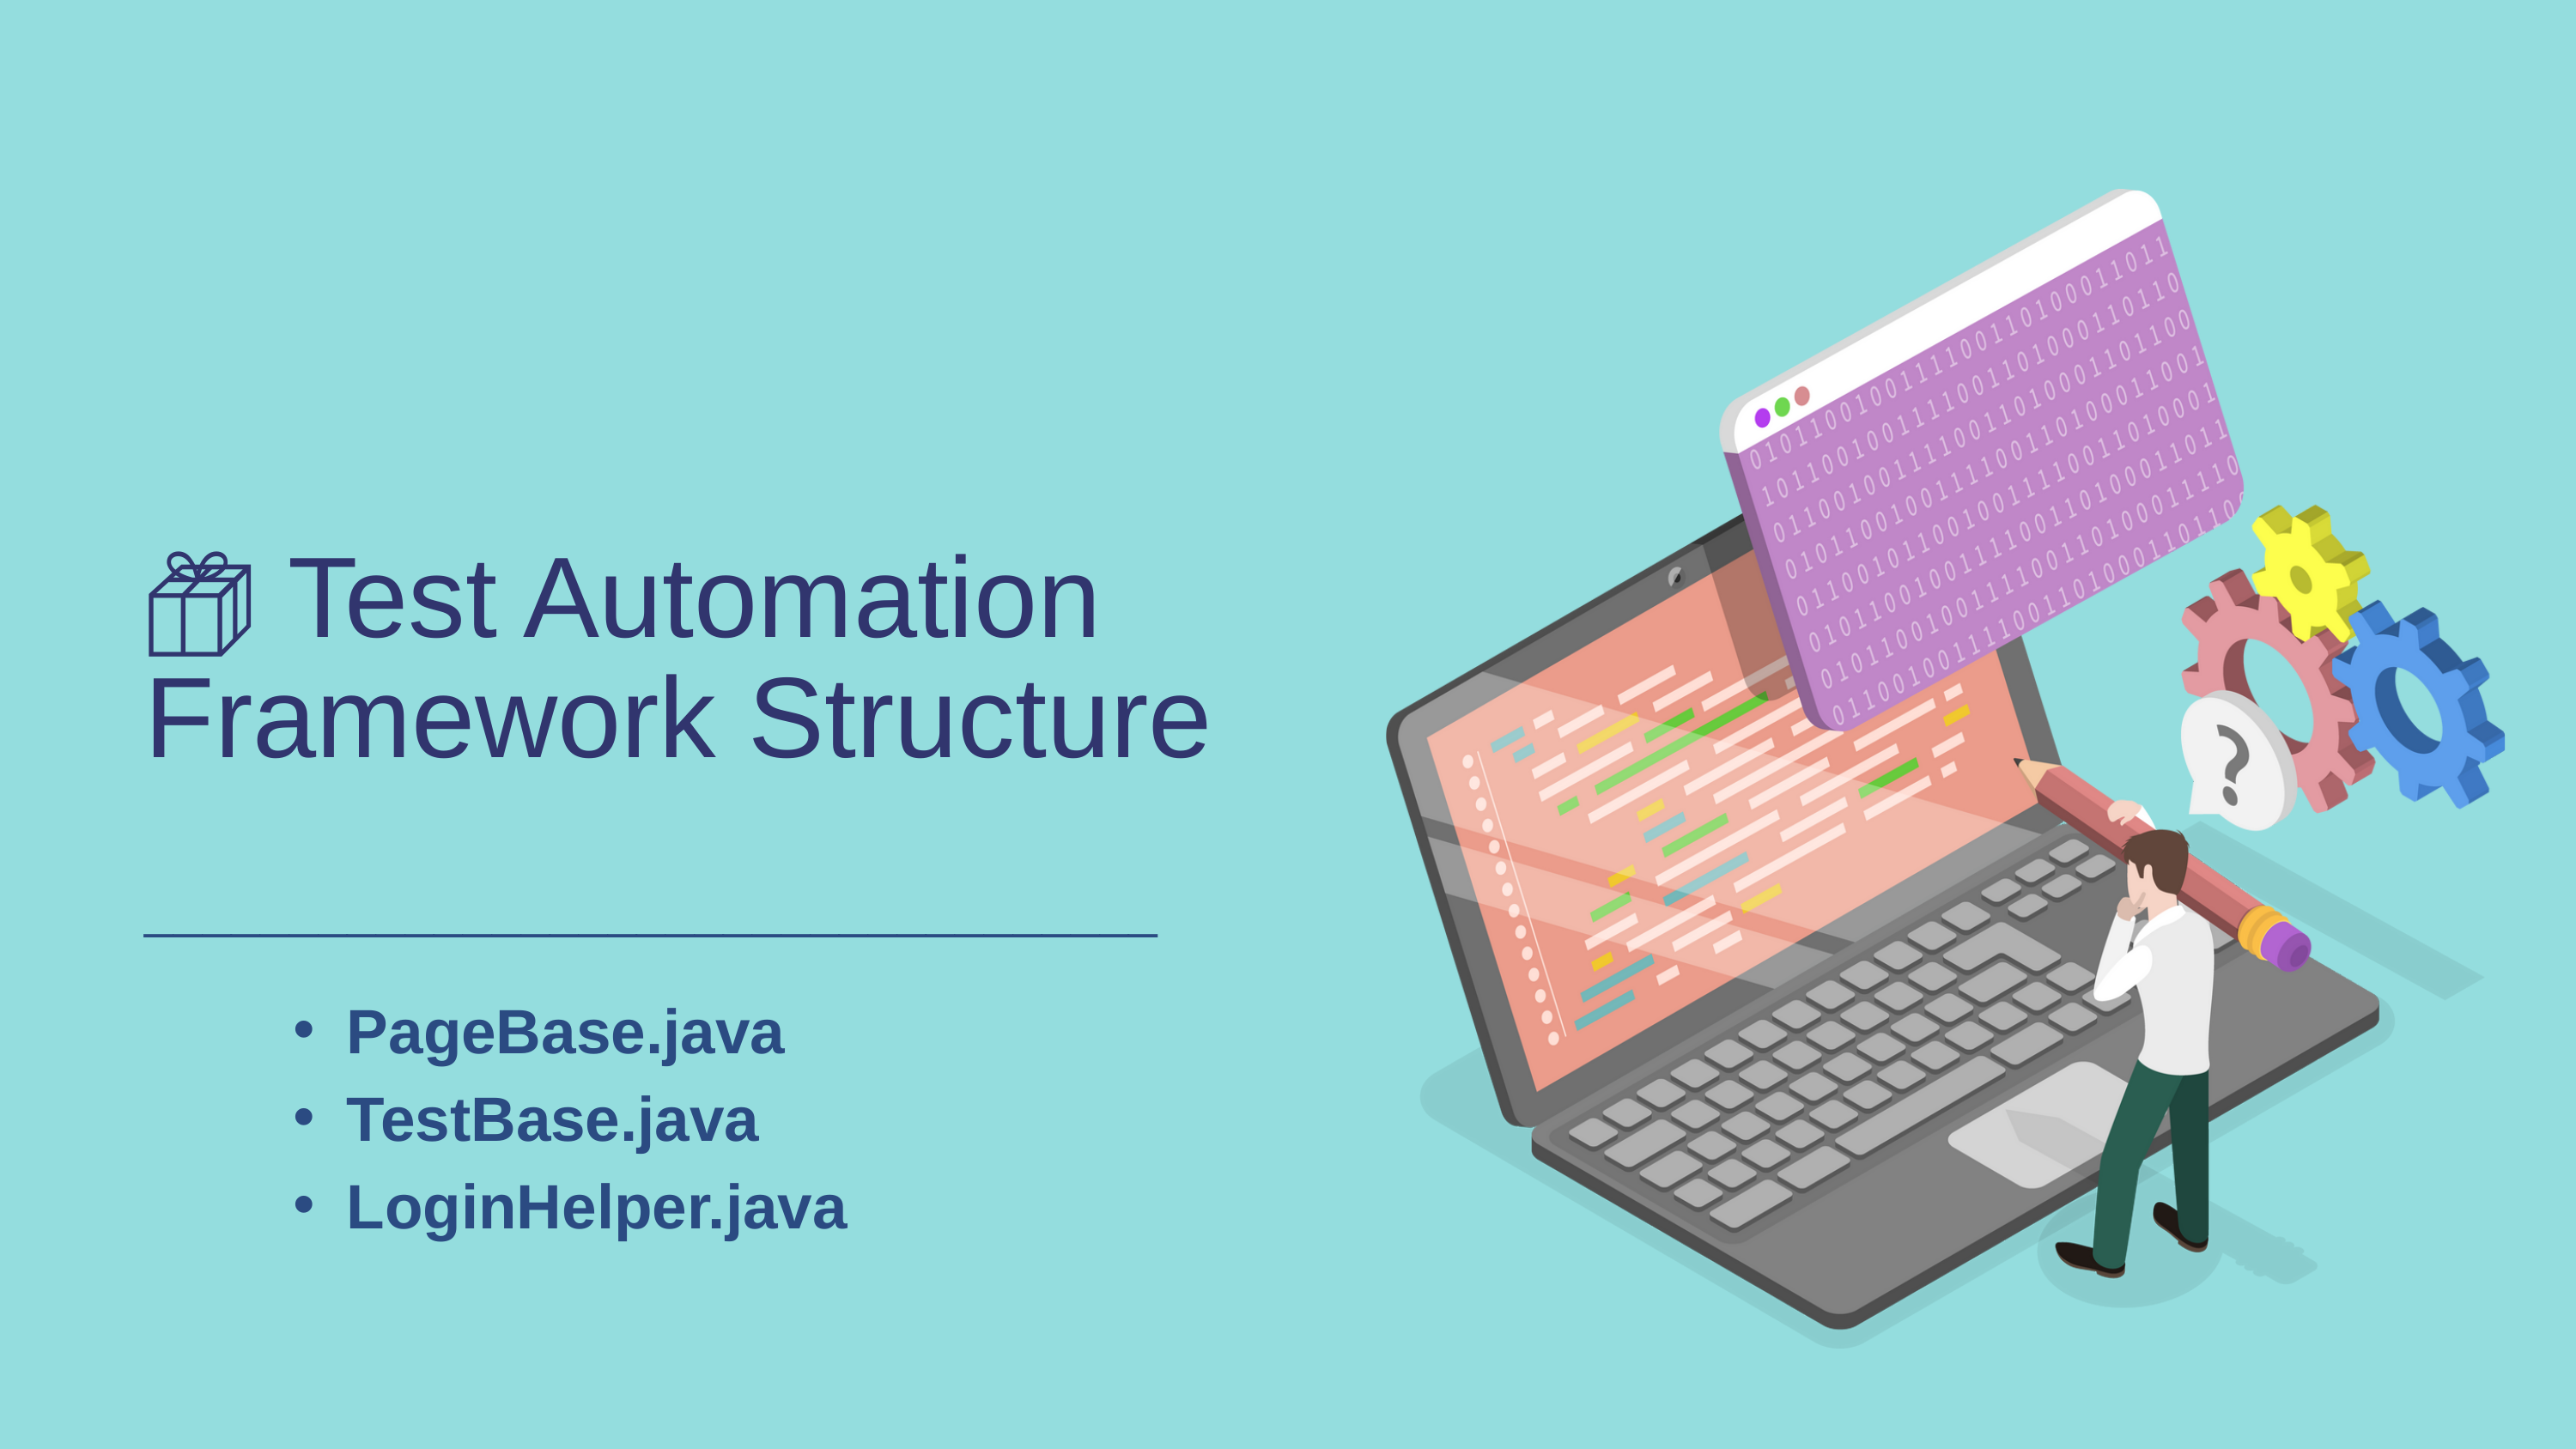

📦 Test Automation Framework Structure
___________________________________
PageBase.java
TestBase.java
LoginHelper.java